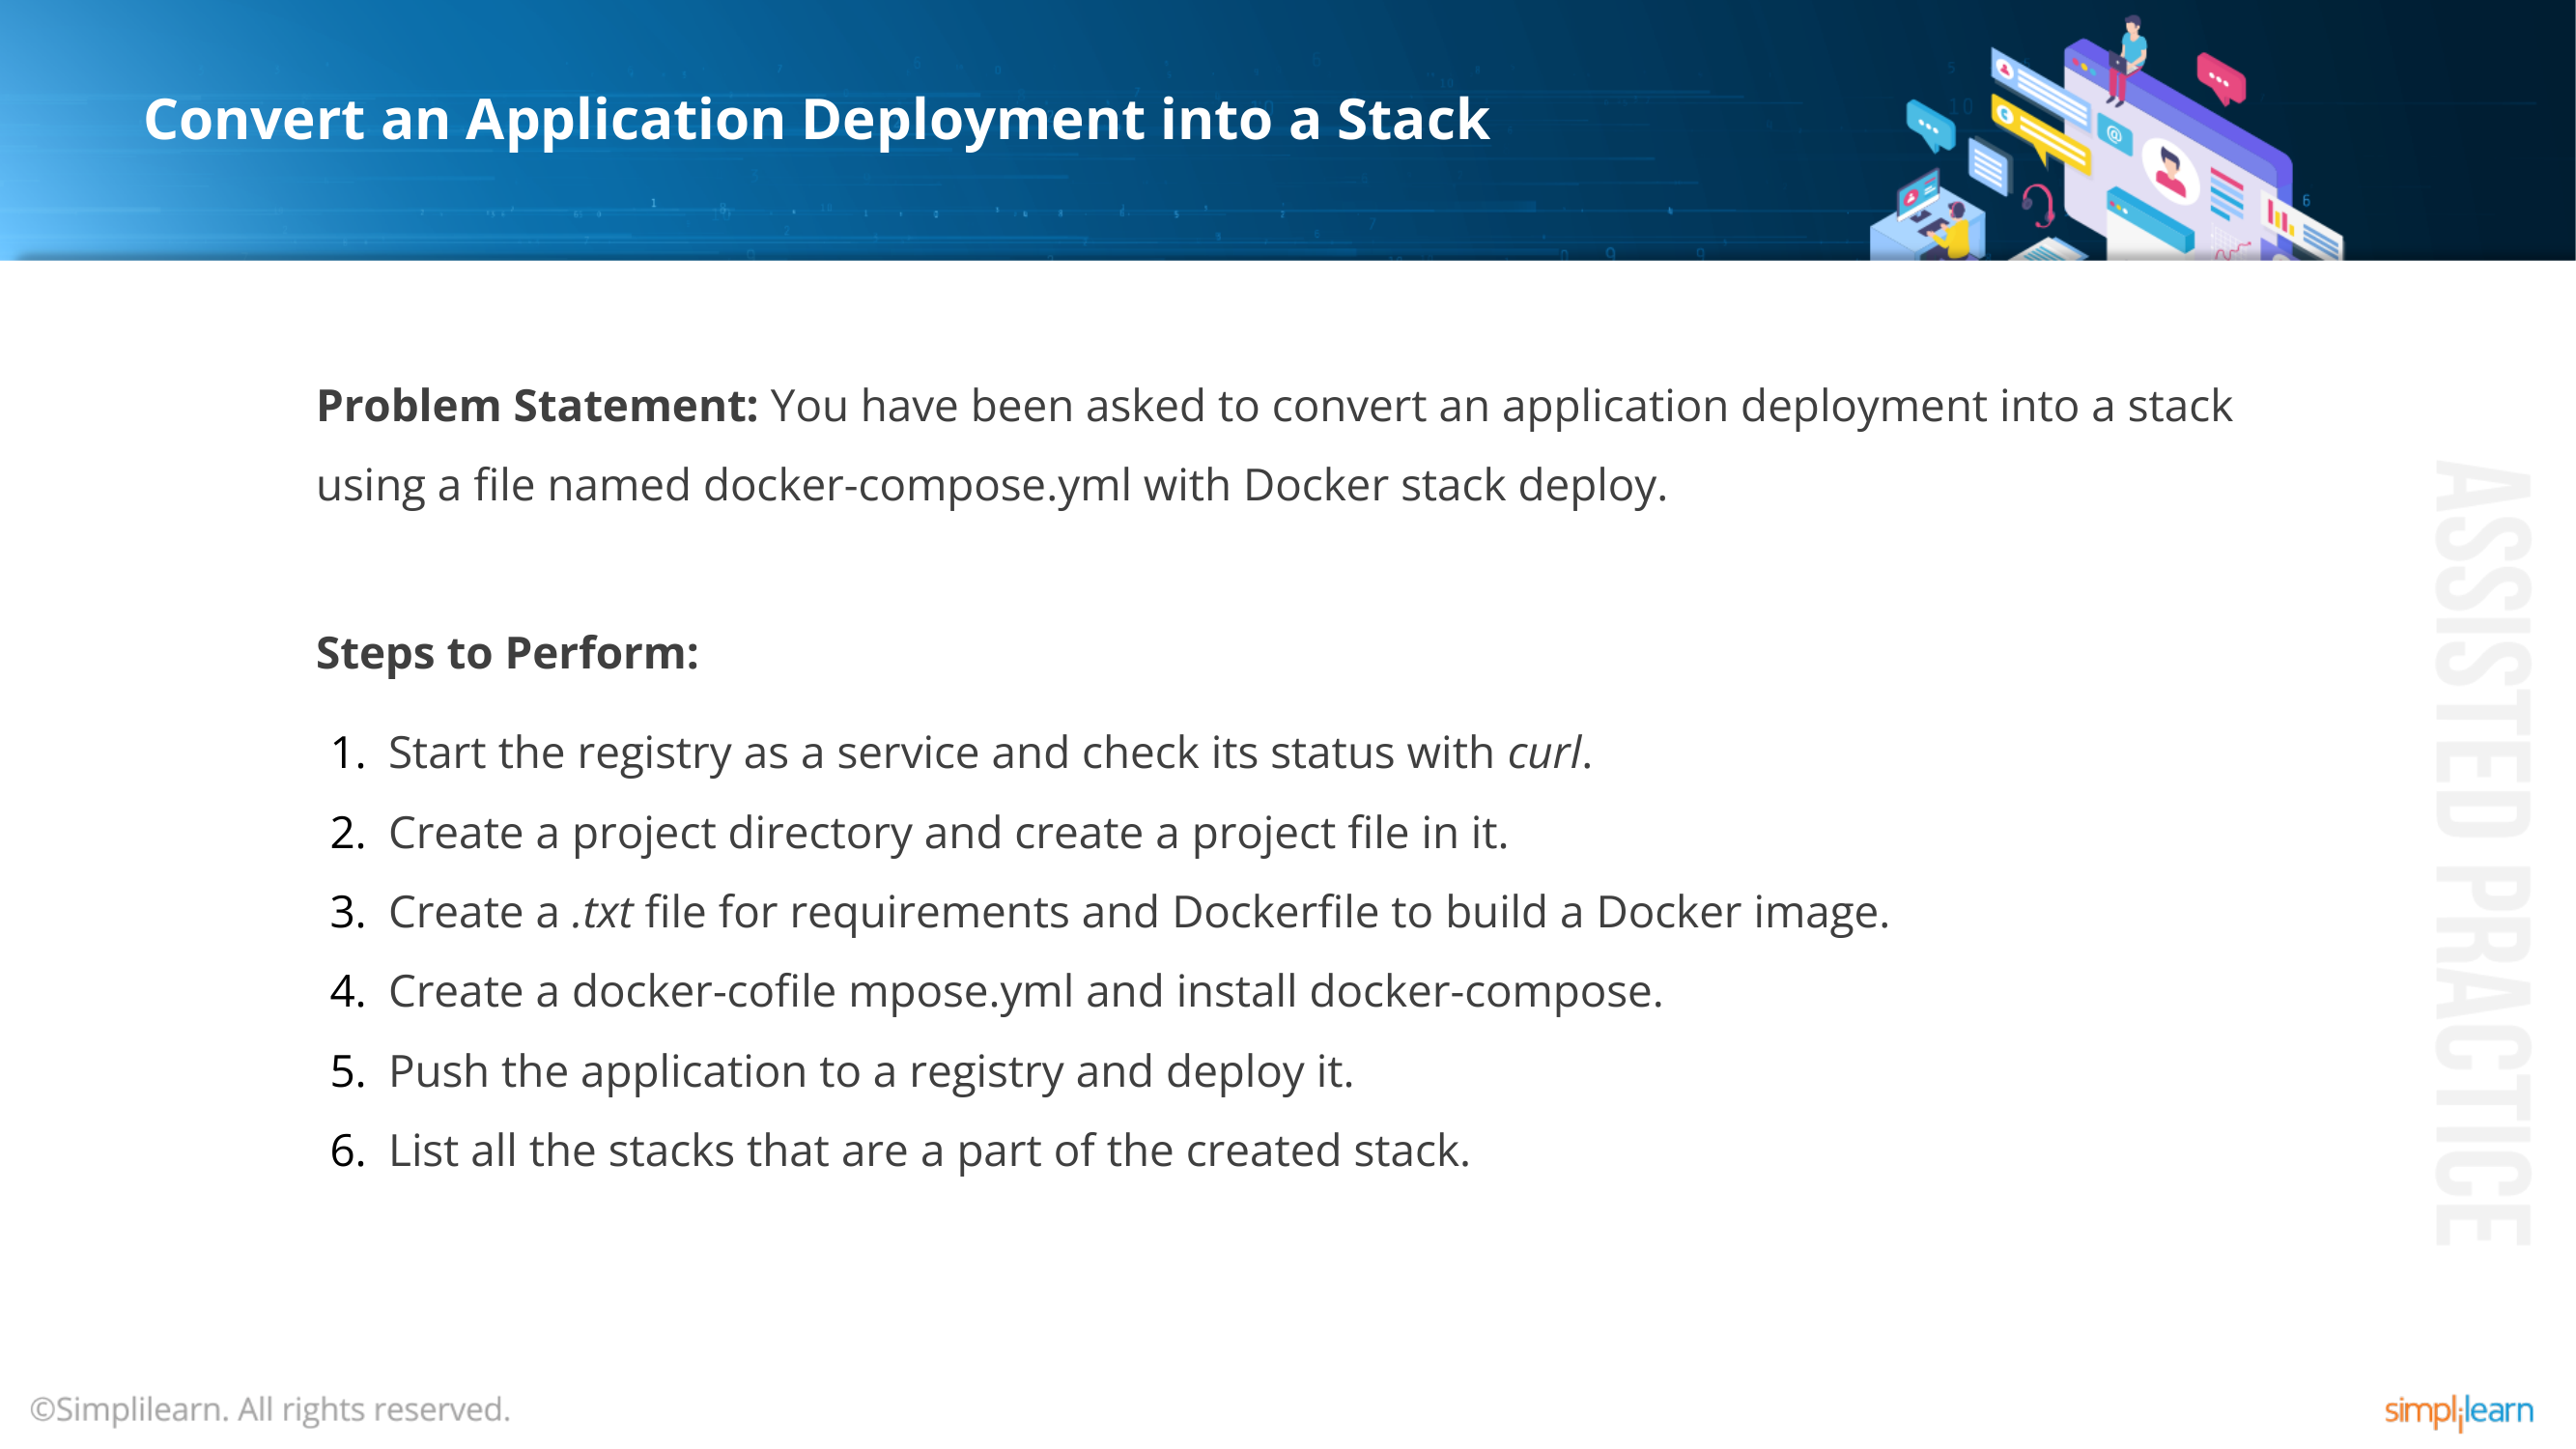

# Convert an Application Deployment into a Stack
Problem Statement: You have been asked to convert an application deployment into a stack using a file named docker-compose.yml with Docker stack deploy.

Steps to Perform:
Start the registry as a service and check its status with curl.
Create a project directory and create a project file in it.
Create a .txt file for requirements and Dockerfile to build a Docker image.
Create a docker-cofile mpose.yml and install docker-compose.
Push the application to a registry and deploy it.
List all the stacks that are a part of the created stack.